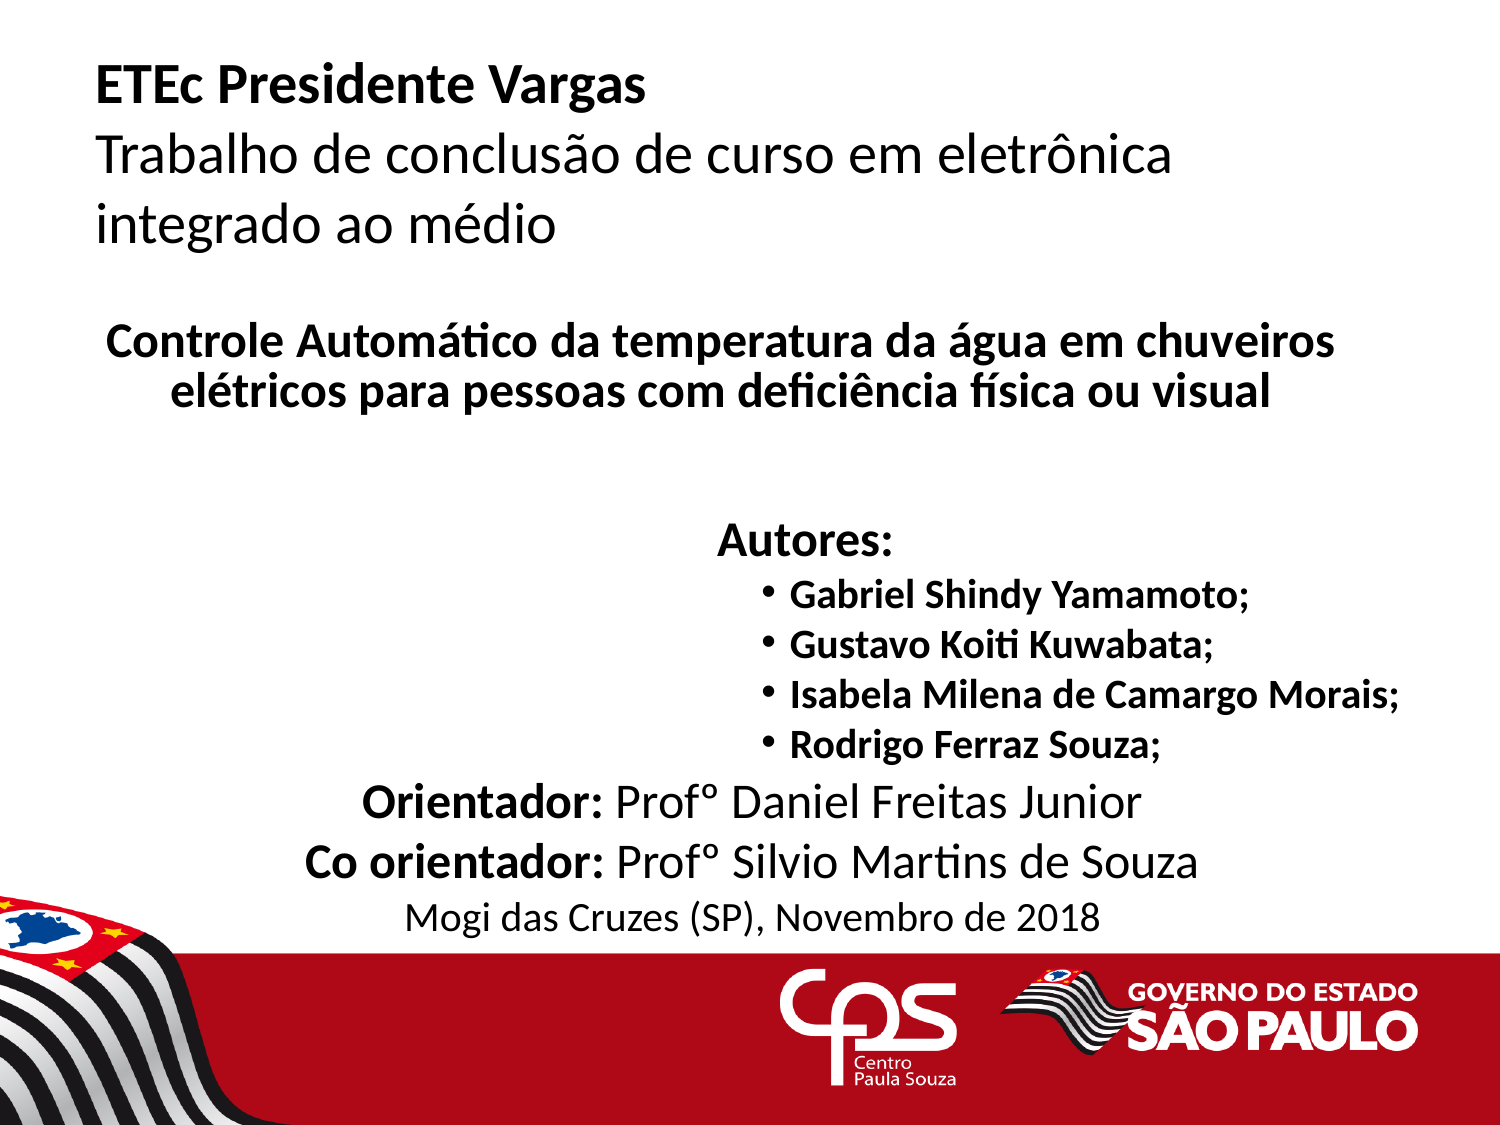

ETEc Presidente Vargas
Trabalho de conclusão de curso em eletrônica integrado ao médio
# Controle Automático da temperatura da água em chuveiros elétricos para pessoas com deficiência física ou visual
Autores:
Gabriel Shindy Yamamoto;
Gustavo Koiti Kuwabata;
Isabela Milena de Camargo Morais;
Rodrigo Ferraz Souza;
Orientador: Profº Daniel Freitas Junior
Co orientador: Profº Silvio Martins de Souza
Mogi das Cruzes (SP), Novembro de 2018